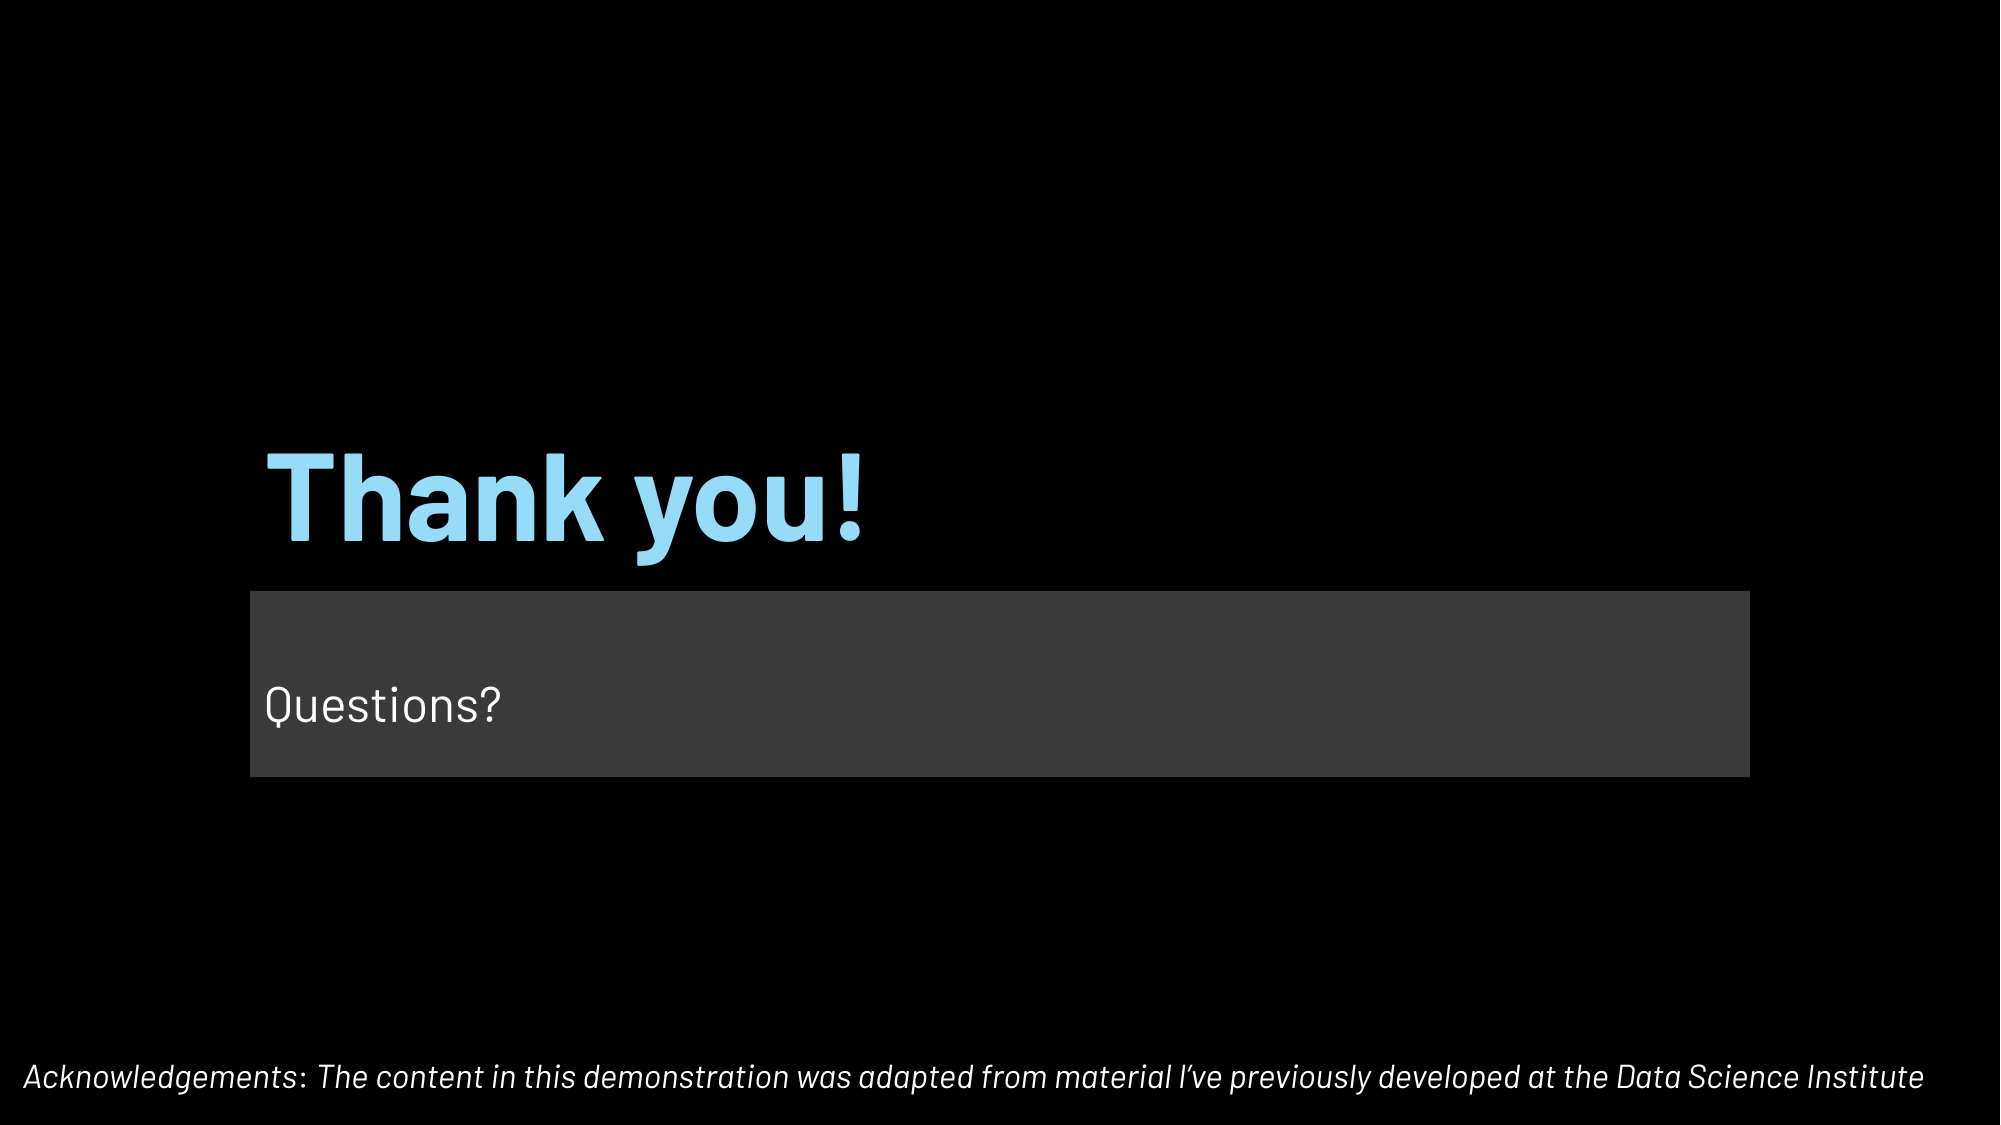

# Thank you!

Questions?

Acknowledgements: The content in this demonstration was adapted from material I’ve previously developed at the Data Science Institute